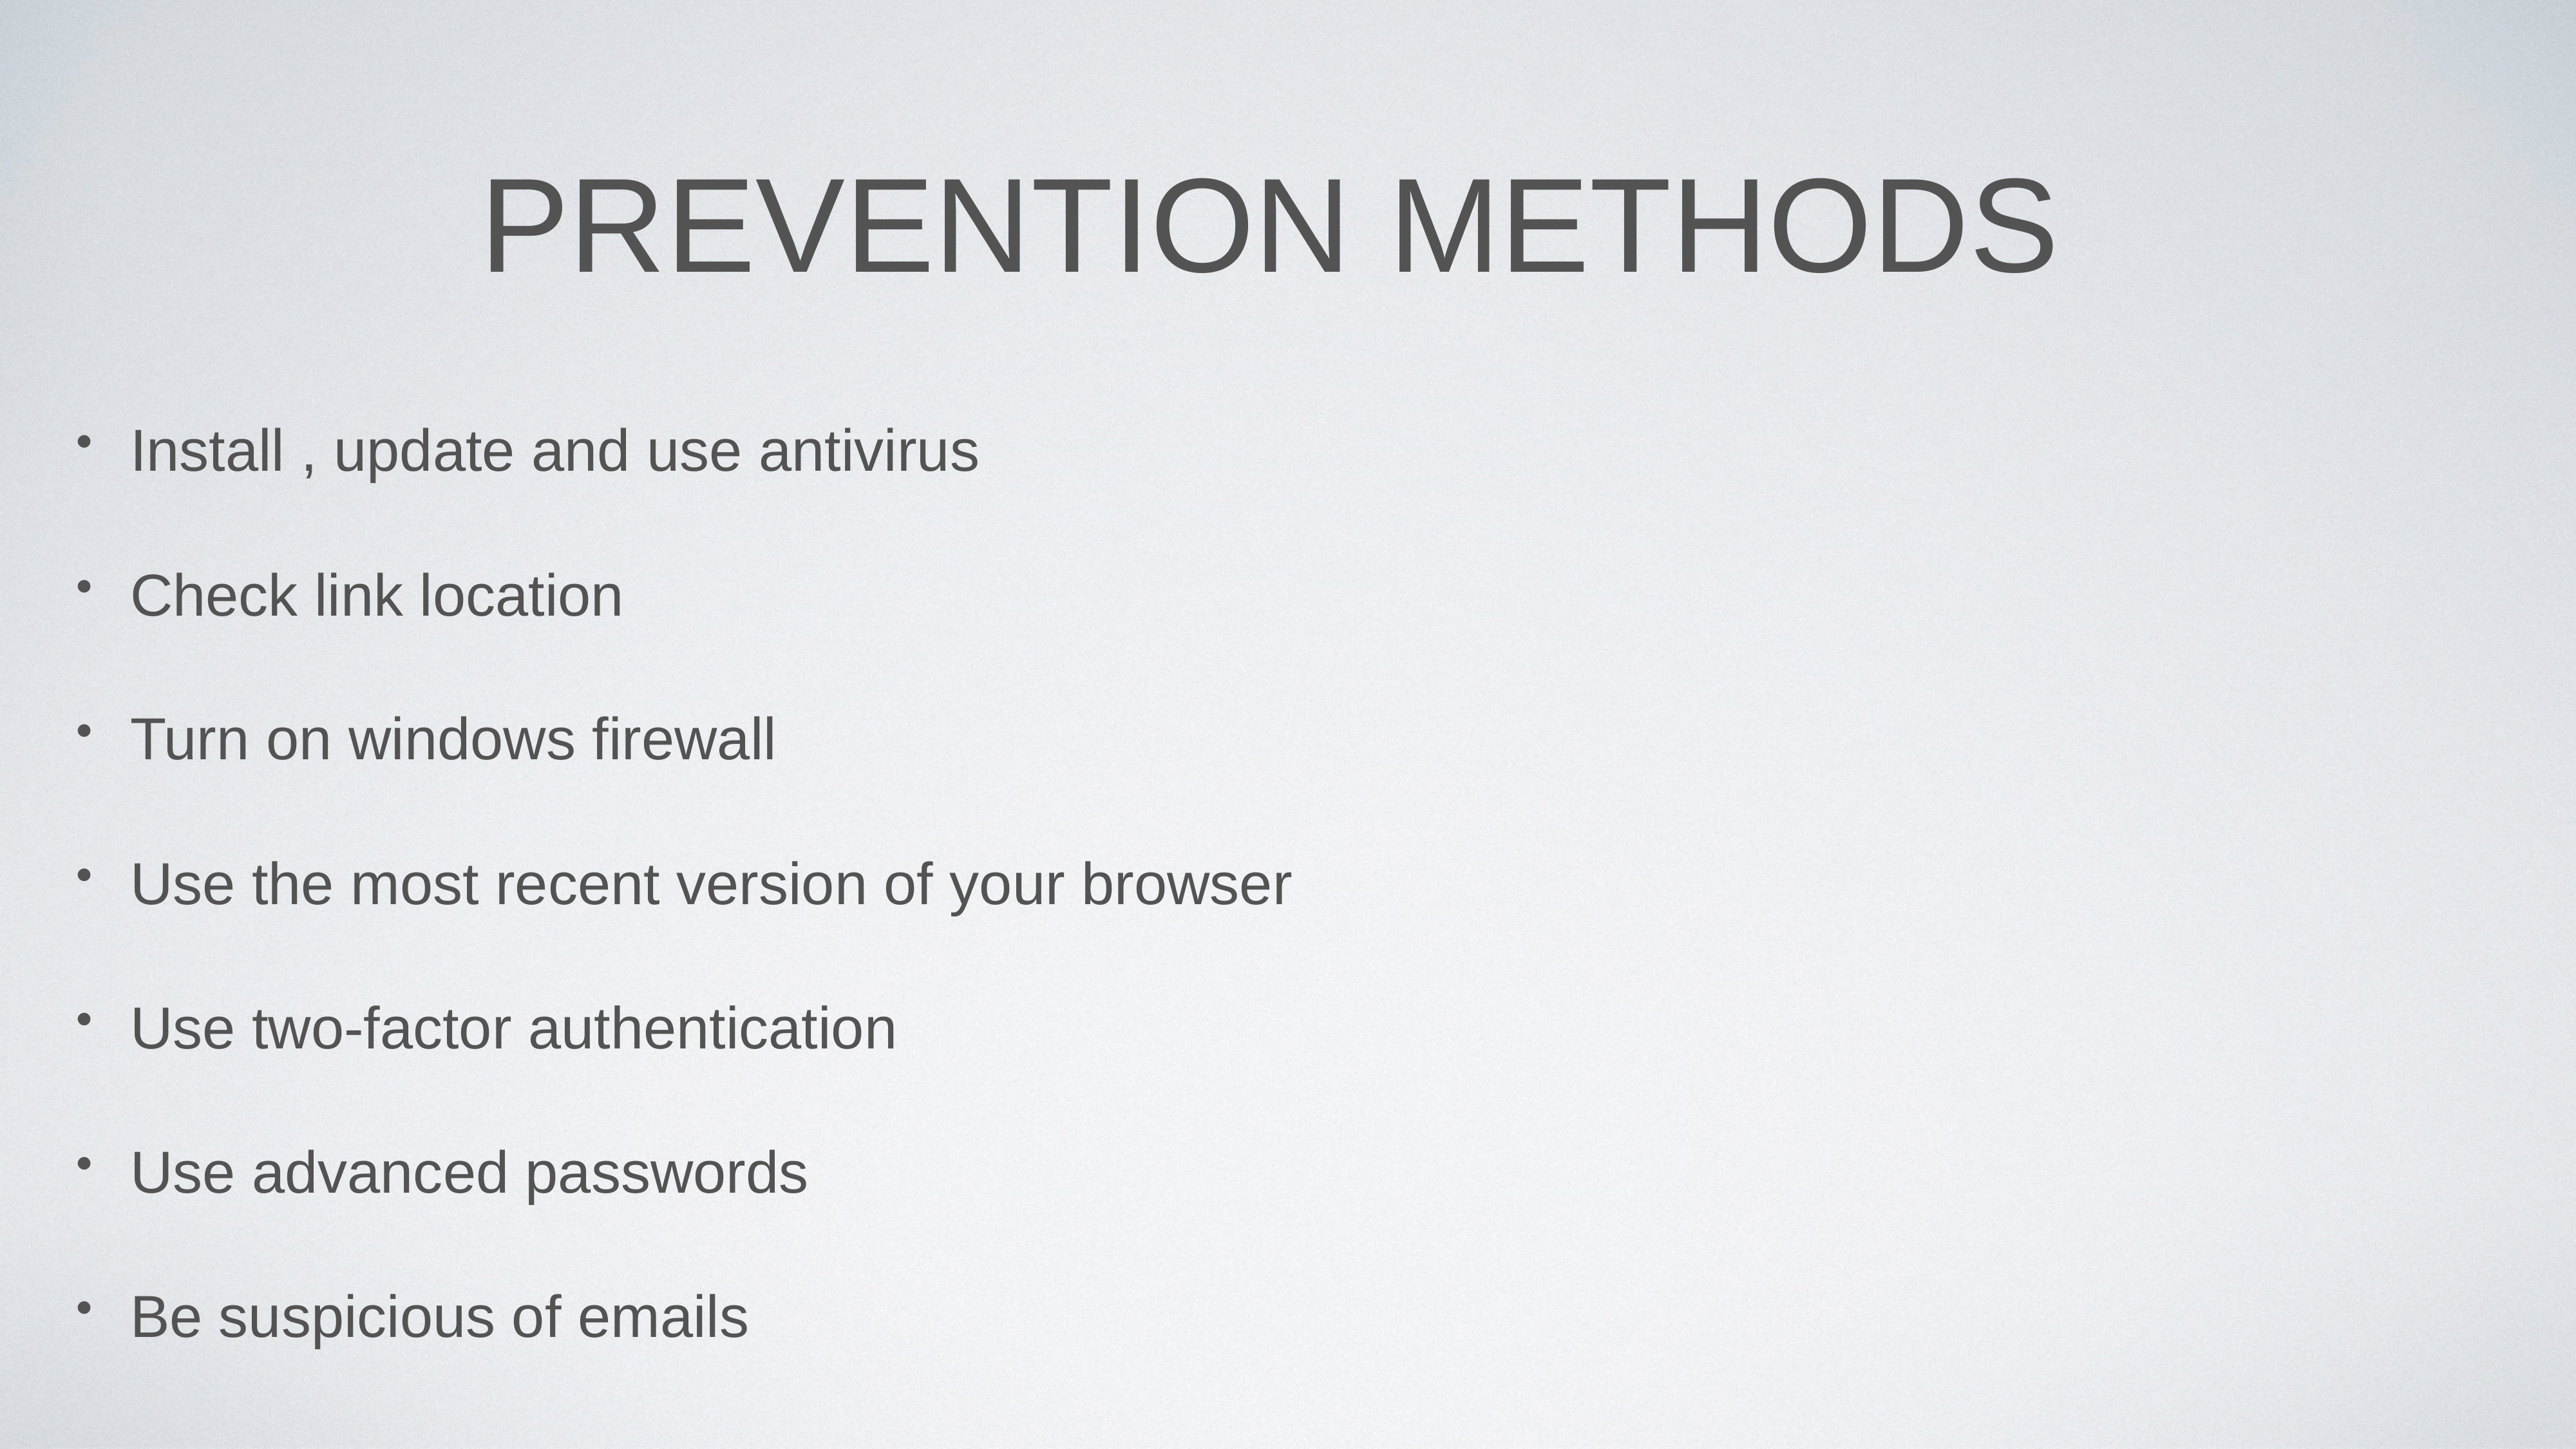

# Prevention methods
Install , update and use antivirus
Check link location
Turn on windows firewall
Use the most recent version of your browser
Use two-factor authentication
Use advanced passwords
Be suspicious of emails